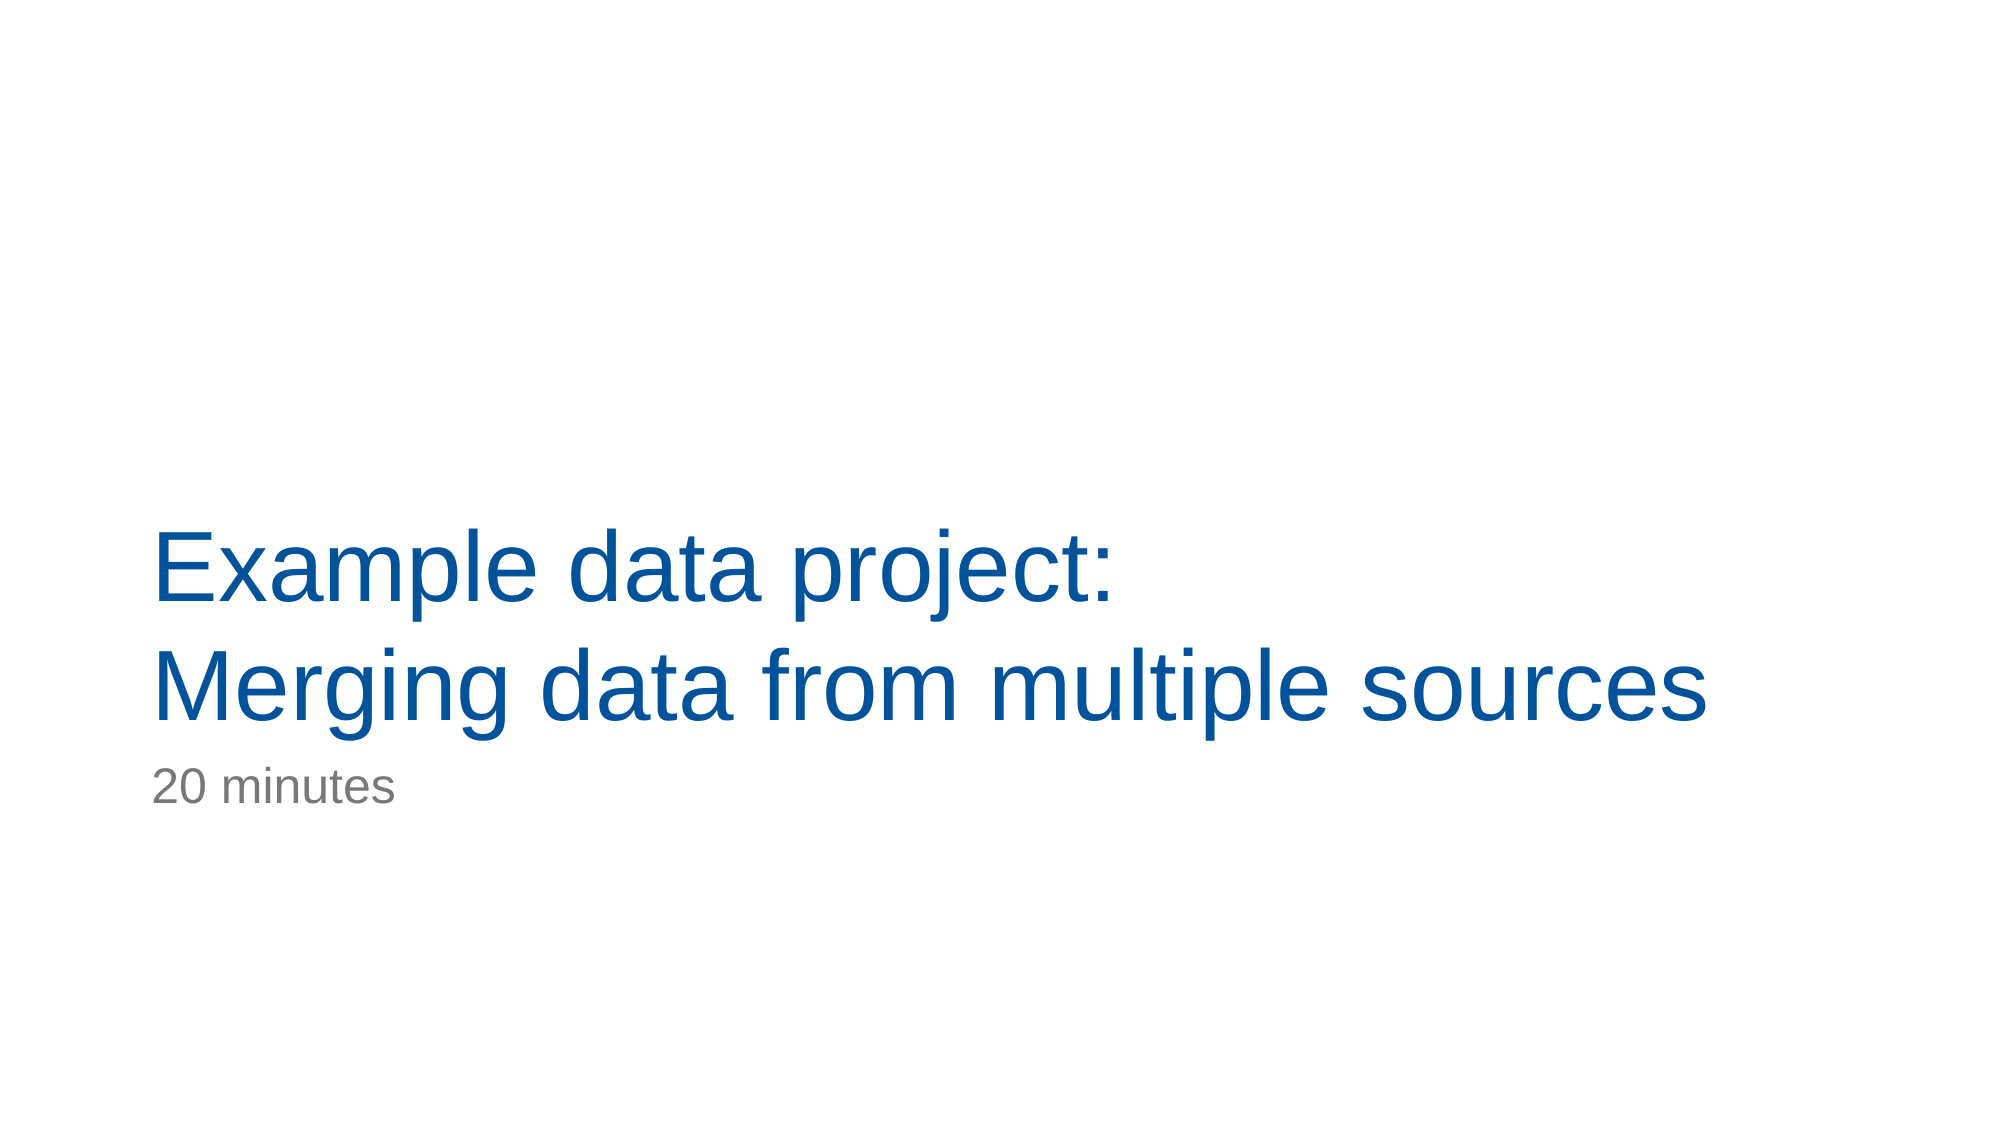

# Example data project: Merging data from multiple sources
20 minutes